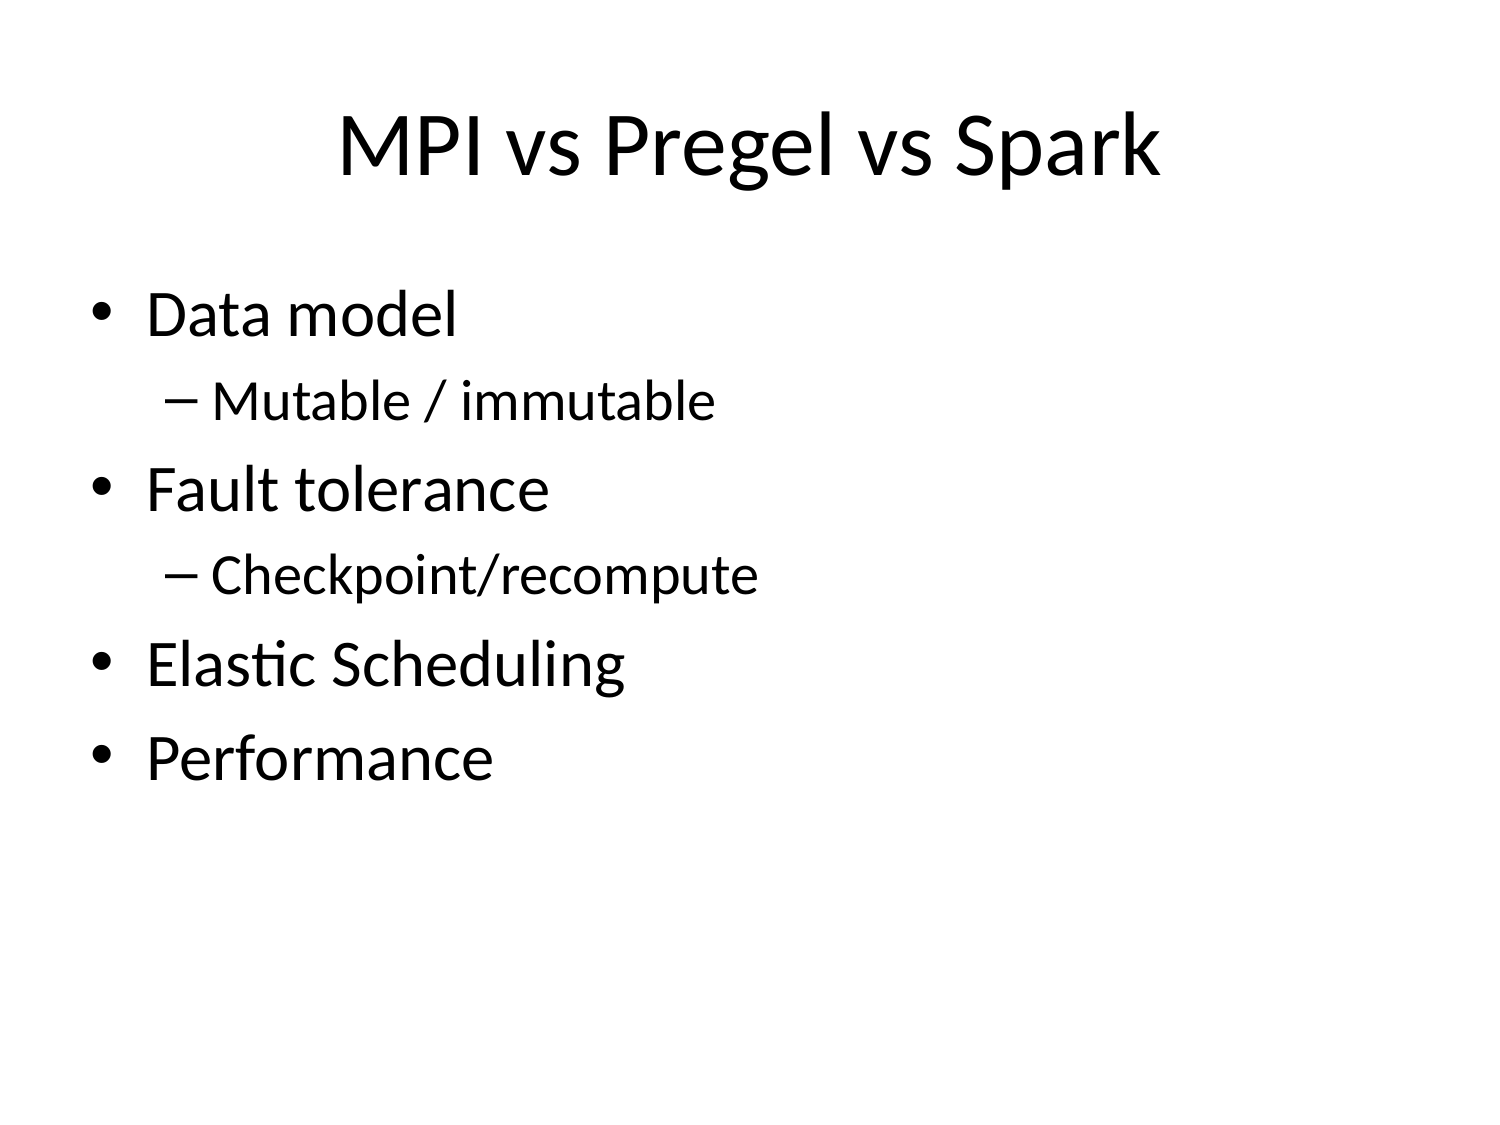

# MPI vs Pregel vs Spark
Data model
Mutable / immutable
Fault tolerance
Checkpoint/recompute
Elastic Scheduling
Performance